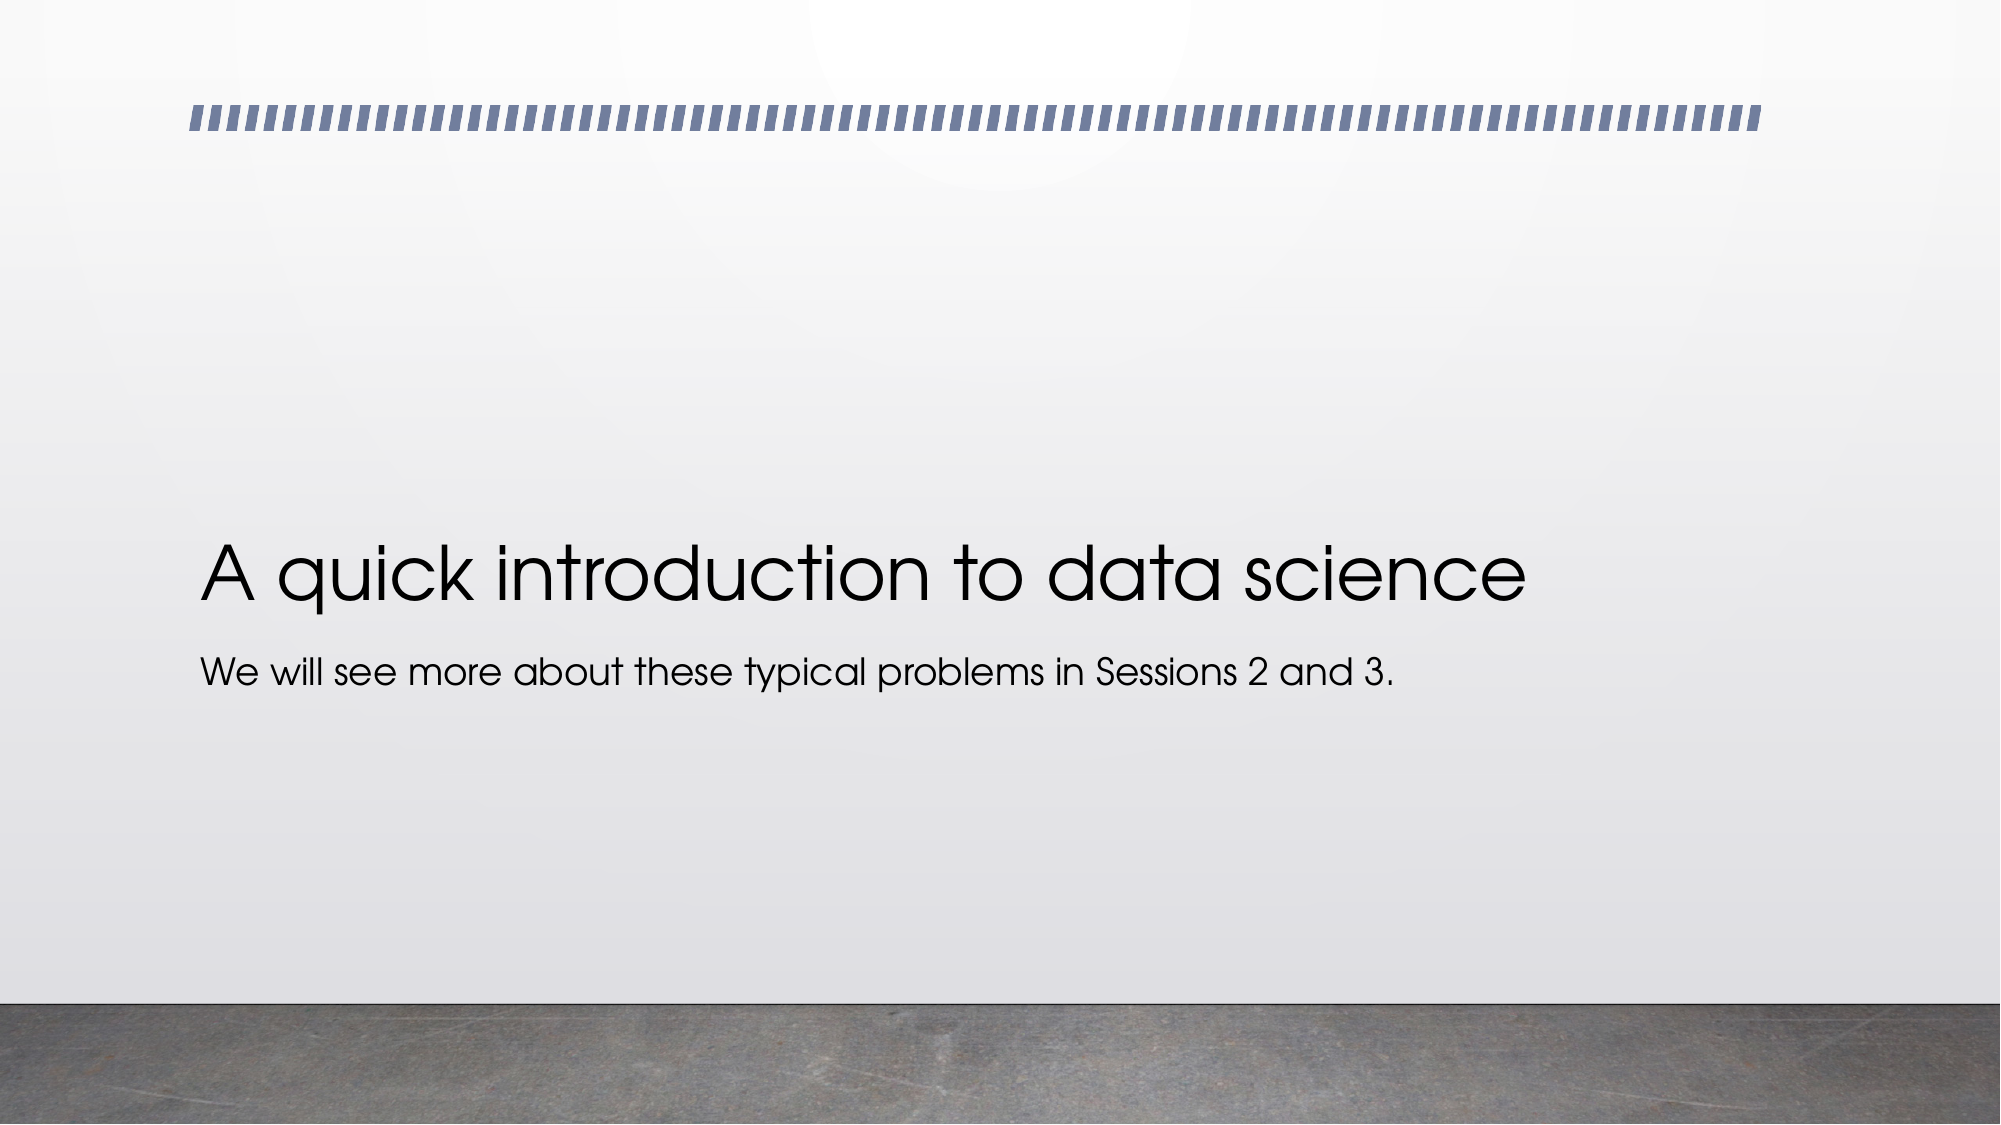

# A quick introduction to data science
We will see more about these typical problems in Sessions 2 and 3.